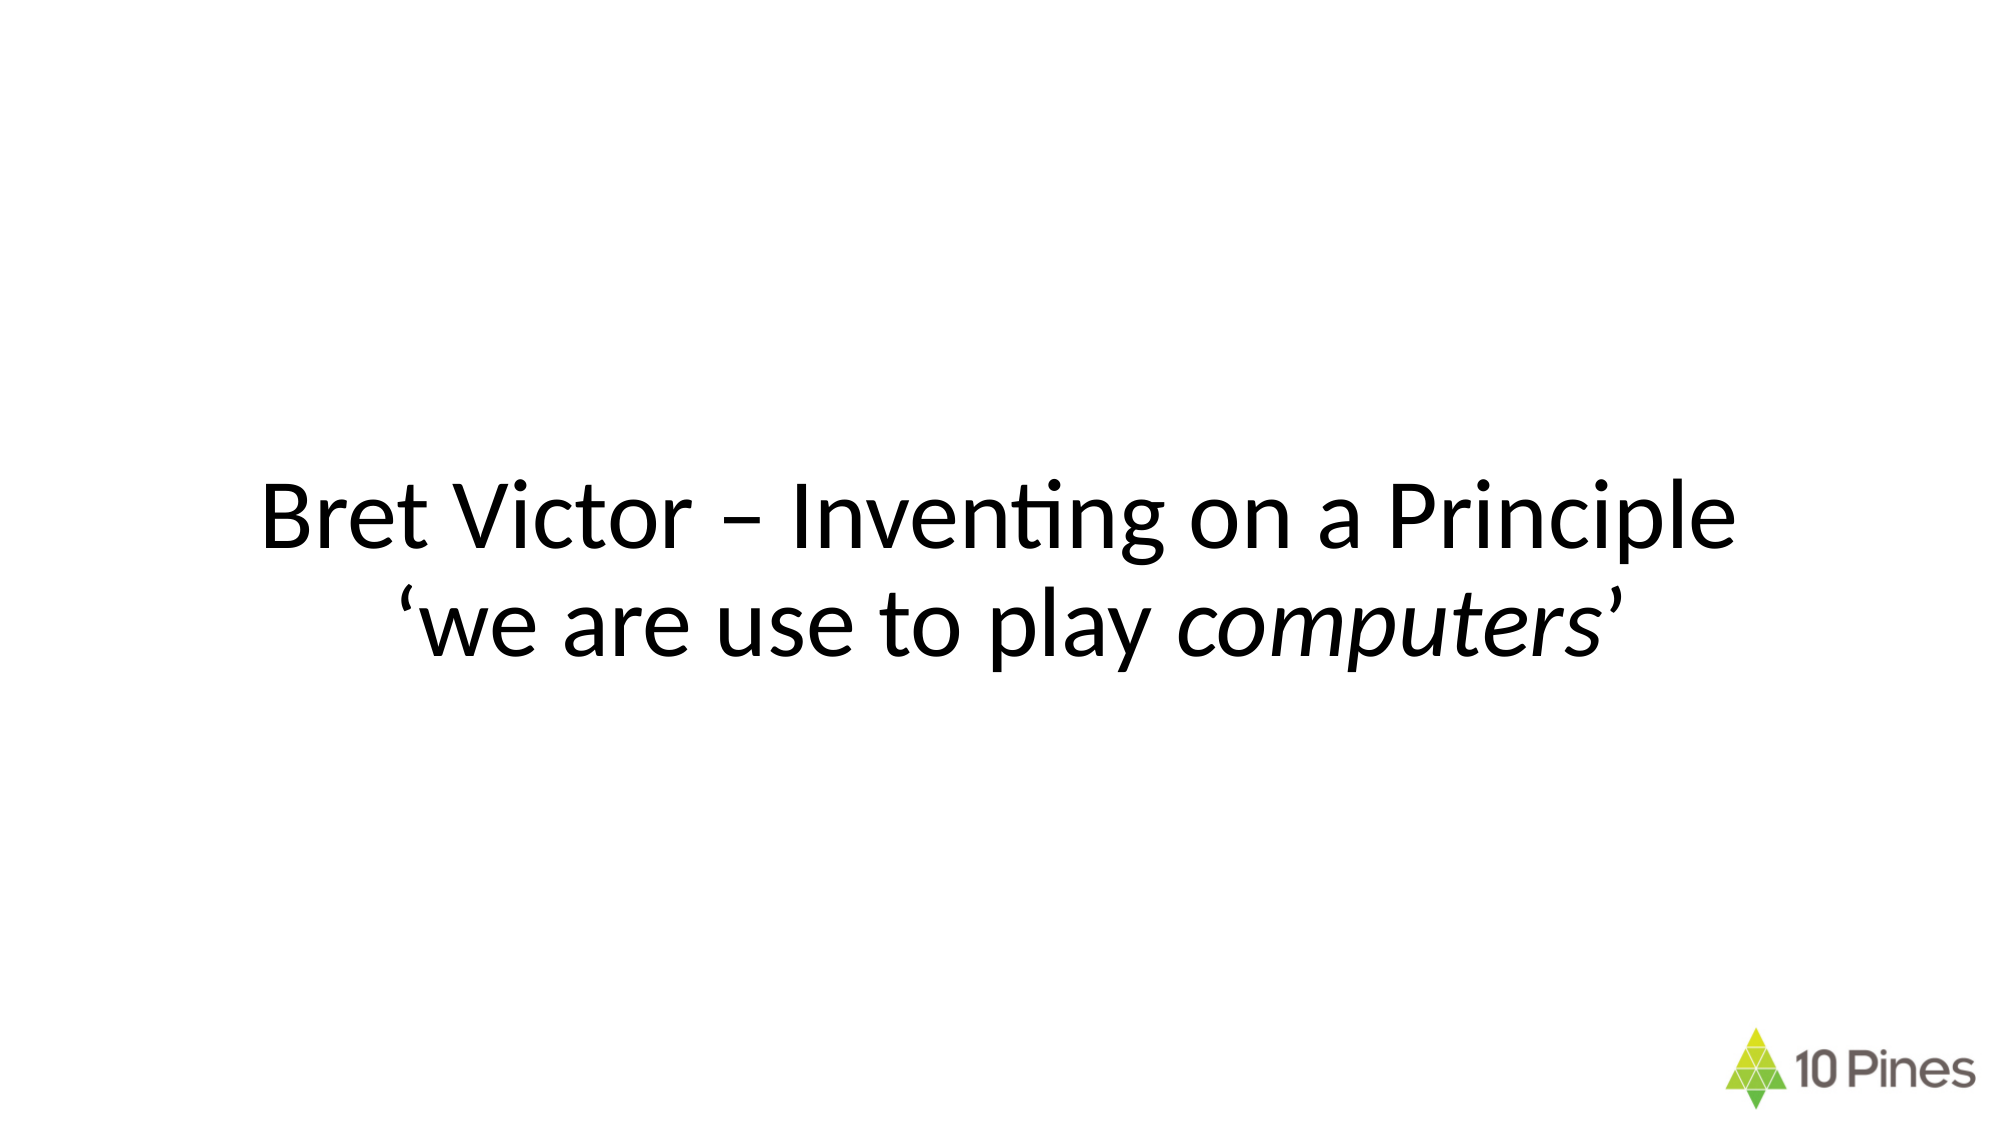

# Bret Victor – Inventing on a Principle ‘we are use to play computers’